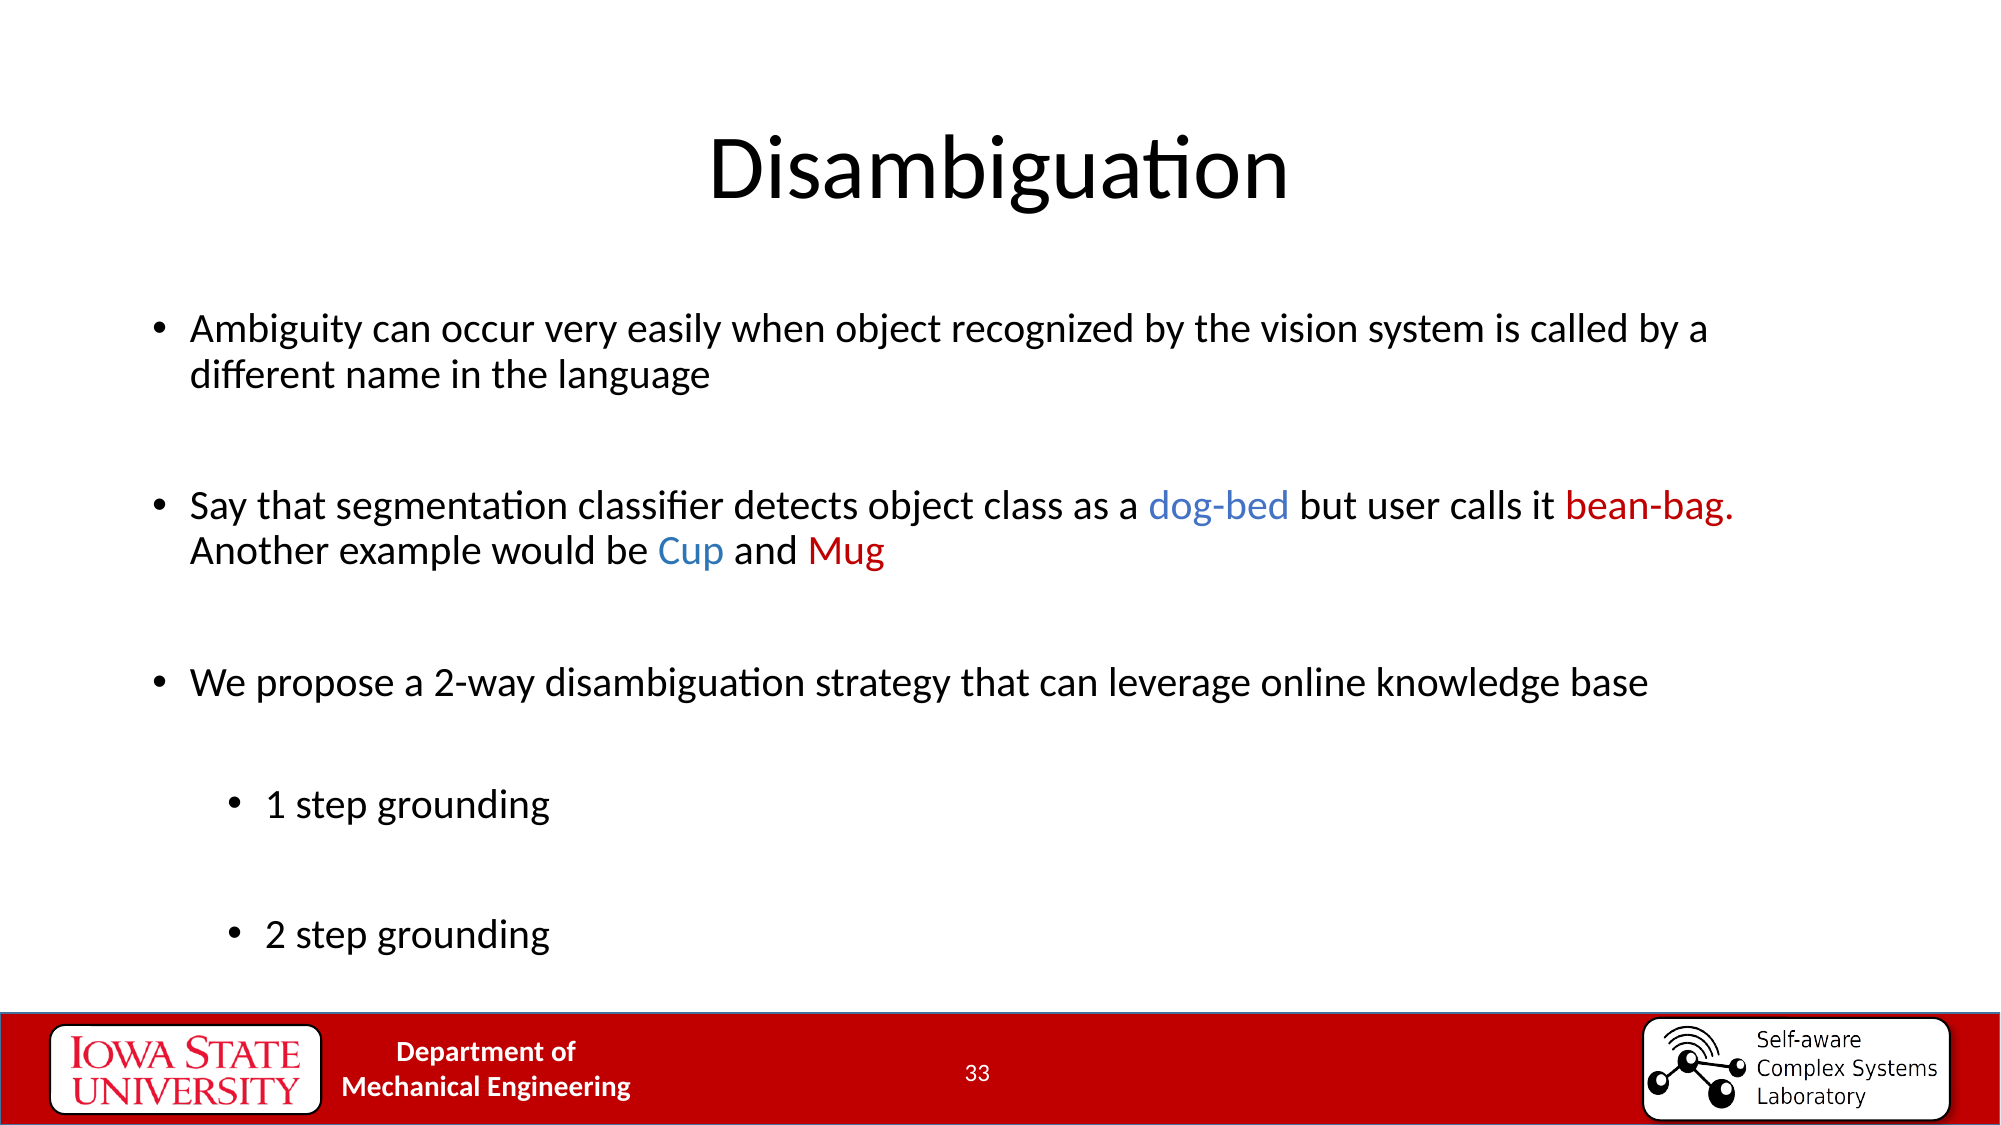

# Disambiguation
Ambiguity can occur very easily when object recognized by the vision system is called by a different name in the language

Say that segmentation classifier detects object class as a dog-bed but user calls it bean-bag. Another example would be Cup and Mug

We propose a 2-way disambiguation strategy that can leverage online knowledge base

1 step grounding

2 step grounding
33